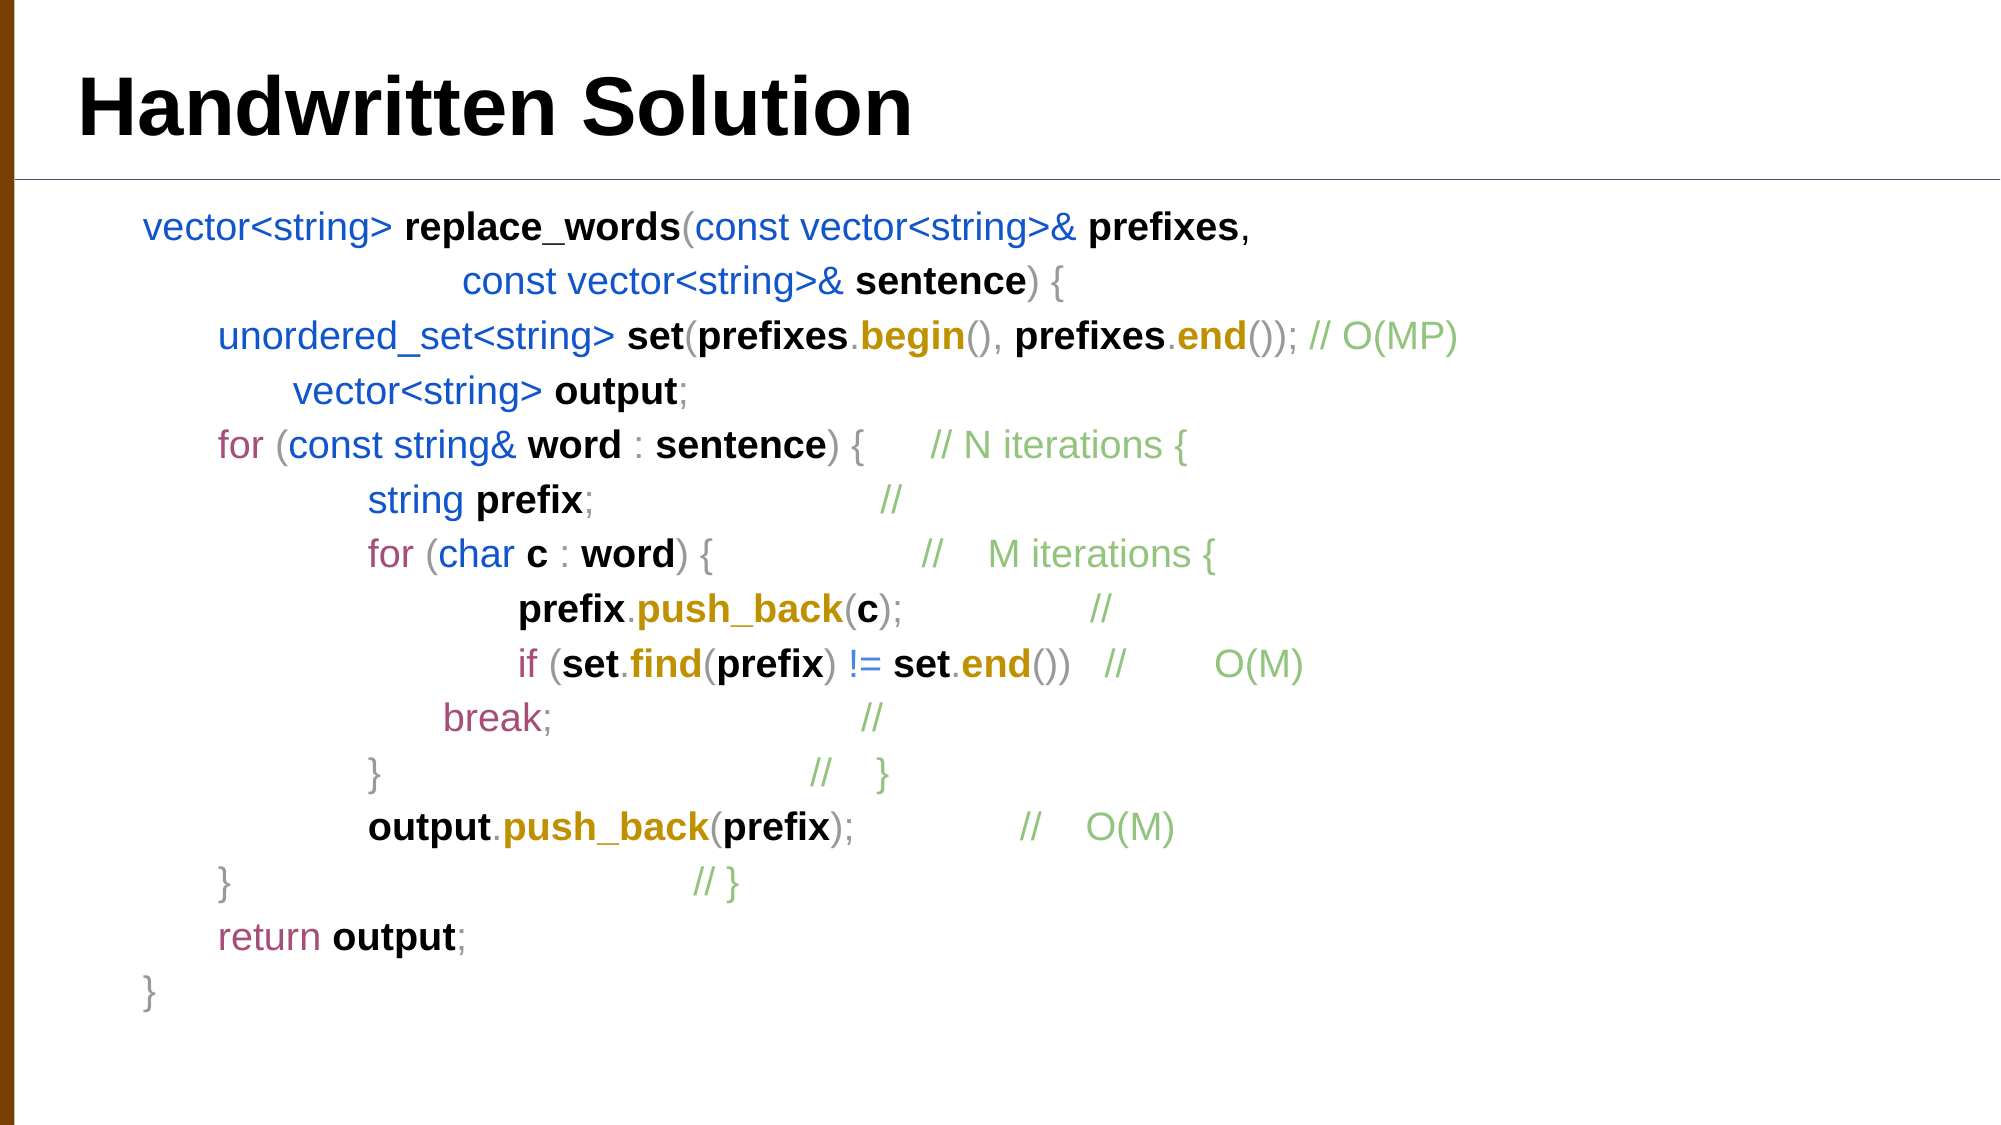

Handwritten Solution
vector<string> replace_words(const vector<string>& prefixes,
                             const vector<string>& sentence) {
unordered_set<string> set(prefixes.begin(), prefixes.end()); // O(MP)
	vector<string> output;
for (const string& word : sentence) {      // N iterations {
	string prefix;                          //
	for (char c : word) {                   //    M iterations {
		prefix.push_back(c);                 //
		if (set.find(prefix) != set.end())   //        O(M)
break;                            //
	}                                       //    }
	output.push_back(prefix);               //    O(M)
}                                          // }
return output;
}